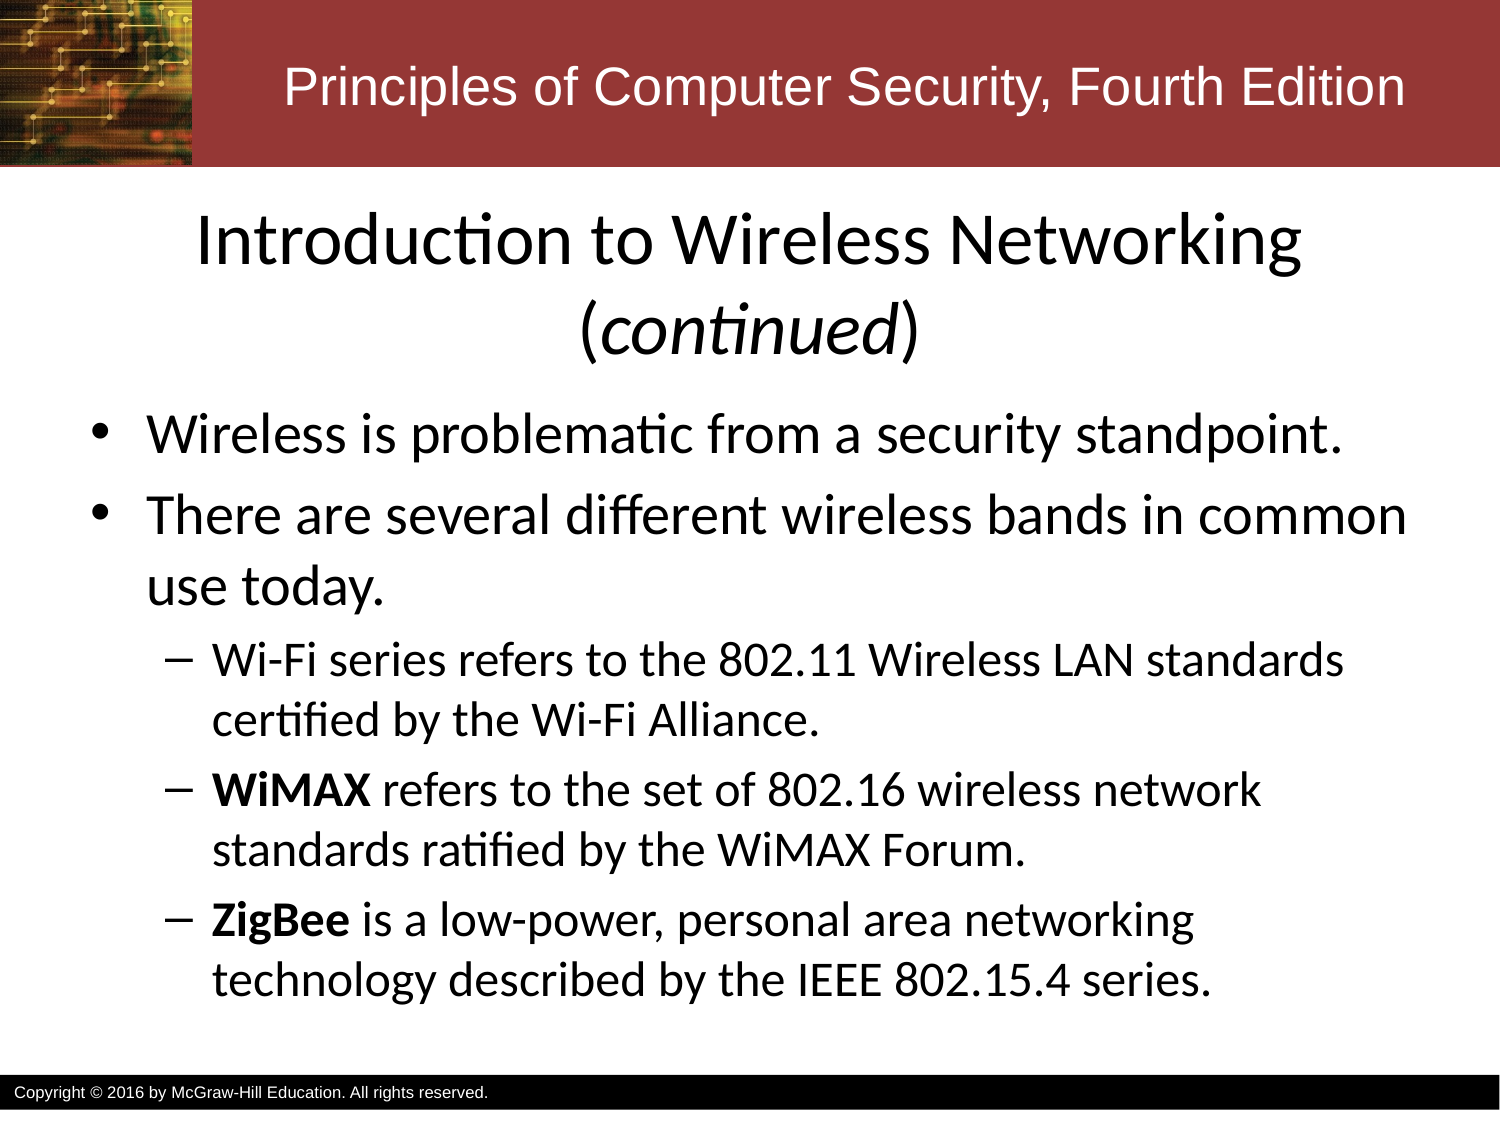

# Introduction to Wireless Networking (continued)
Wireless is problematic from a security standpoint.
There are several different wireless bands in common use today.
Wi-Fi series refers to the 802.11 Wireless LAN standards certified by the Wi-Fi Alliance.
WiMAX refers to the set of 802.16 wireless network standards ratified by the WiMAX Forum.
ZigBee is a low-power, personal area networking technology described by the IEEE 802.15.4 series.